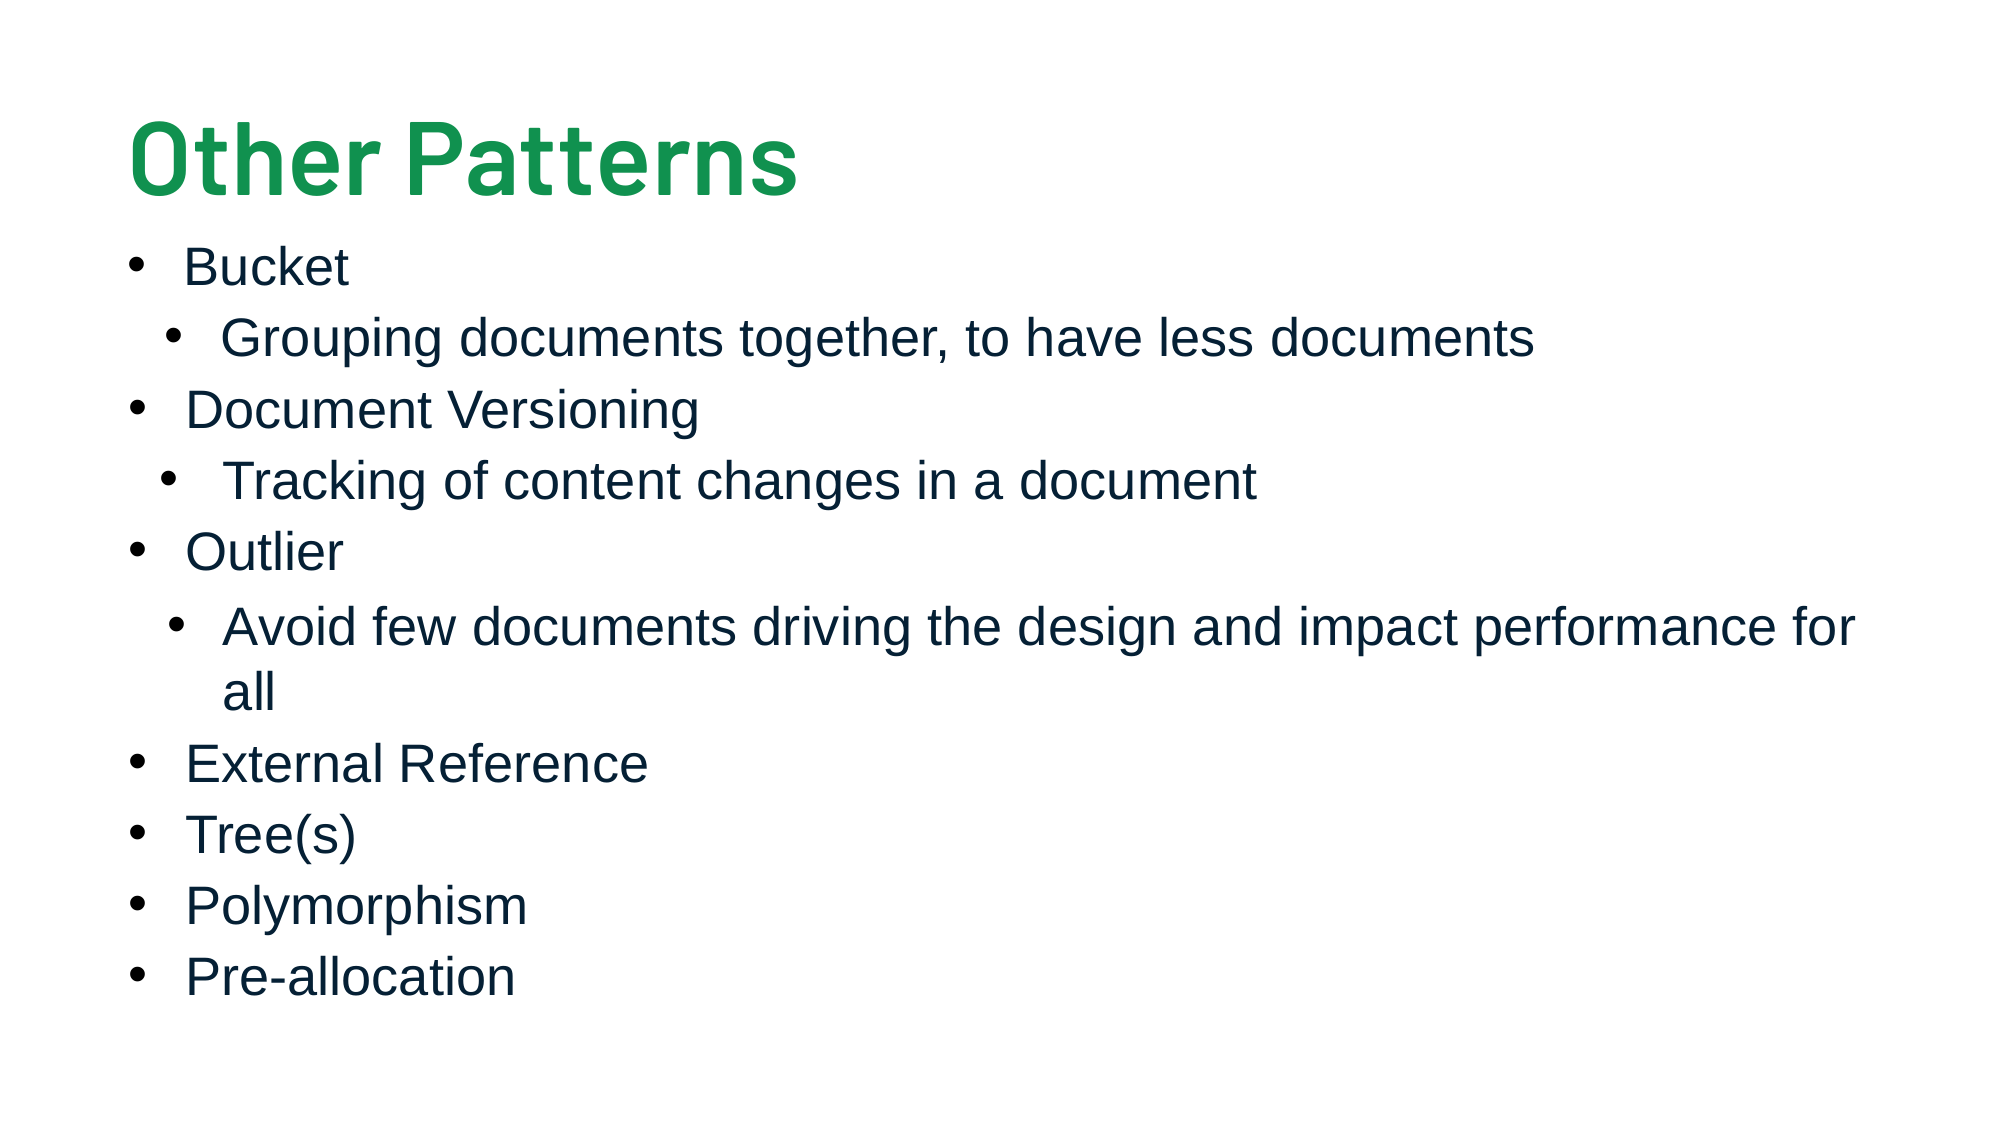

# Other Patterns
Bucket
Grouping documents together, to have less documents
Document Versioning
Tracking of content changes in a document
Outlier
Avoid few documents driving the design and impact performance for all
External Reference
Tree(s)
Polymorphism
Pre-allocation